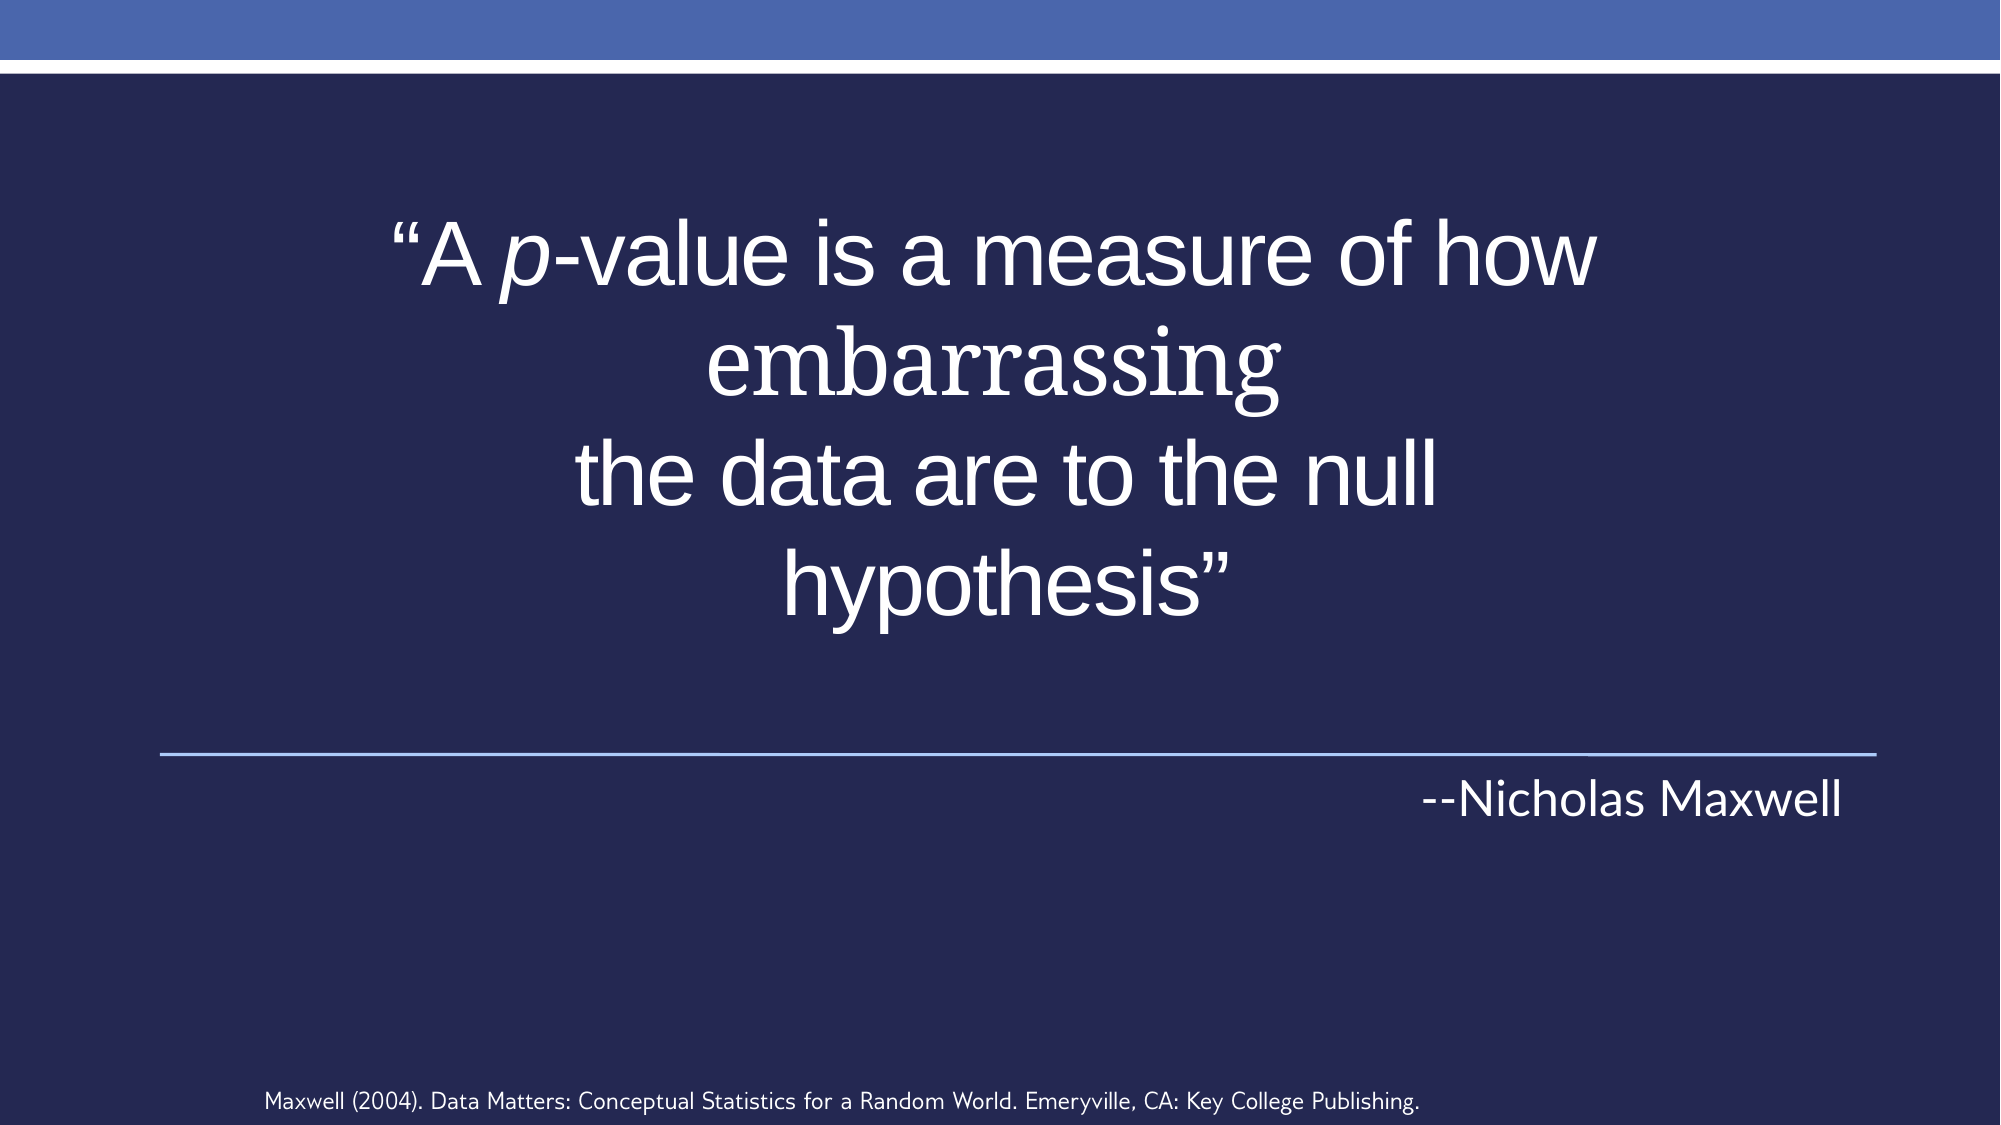

# “A p-value is a measure of how embarrassing the data are to the null hypothesis”
--Nicholas Maxwell
Maxwell (2004). Data Matters: Conceptual Statistics for a Random World. Emeryville, CA: Key College Publishing.